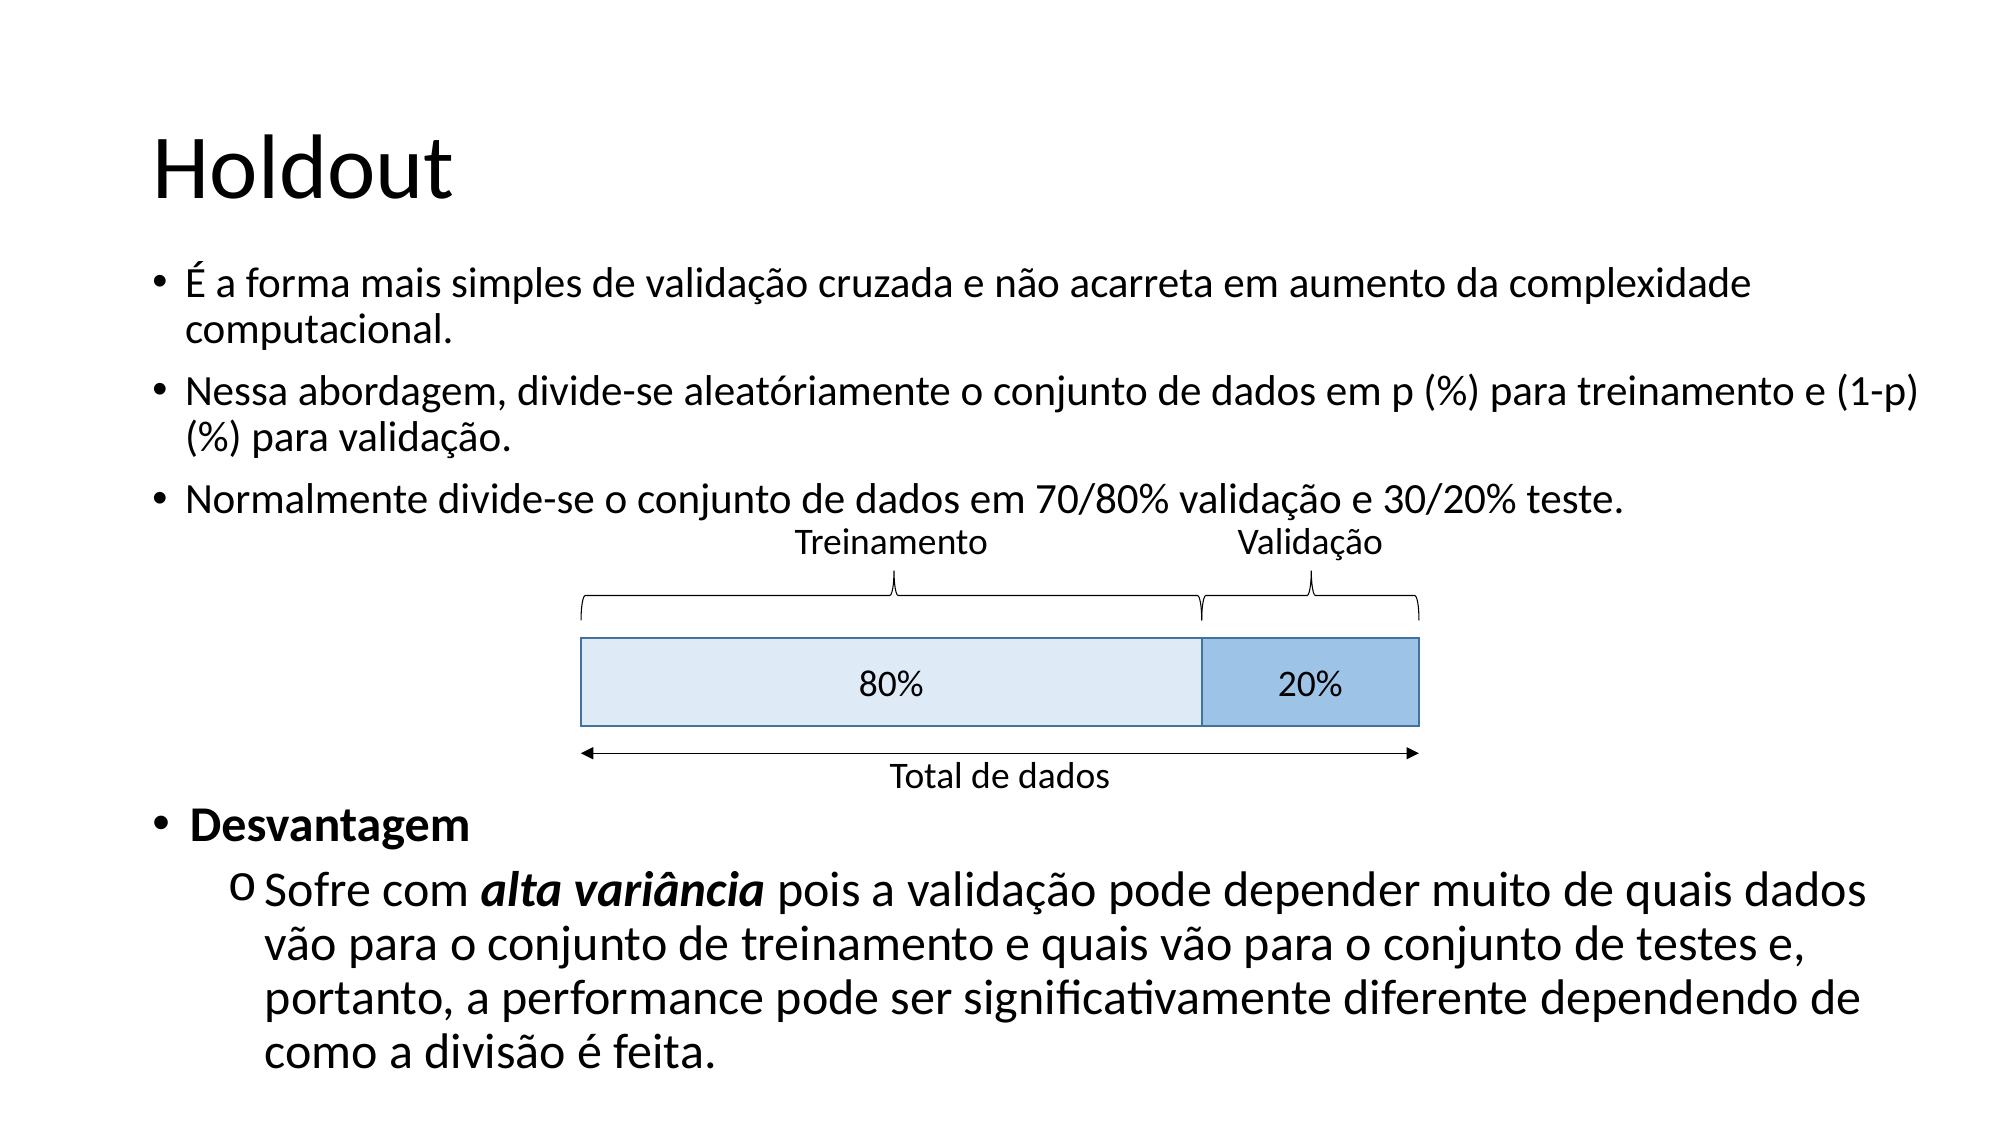

# Holdout
É a forma mais simples de validação cruzada e não acarreta em aumento da complexidade computacional.
Nessa abordagem, divide-se aleatóriamente o conjunto de dados em p (%) para treinamento e (1-p) (%) para validação.
Normalmente divide-se o conjunto de dados em 70/80% validação e 30/20% teste.

Treinamento
Validação
80%
20%
Total de dados
Desvantagem
Sofre com alta variância pois a validação pode depender muito de quais dados vão para o conjunto de treinamento e quais vão para o conjunto de testes e, portanto, a performance pode ser significativamente diferente dependendo de como a divisão é feita.